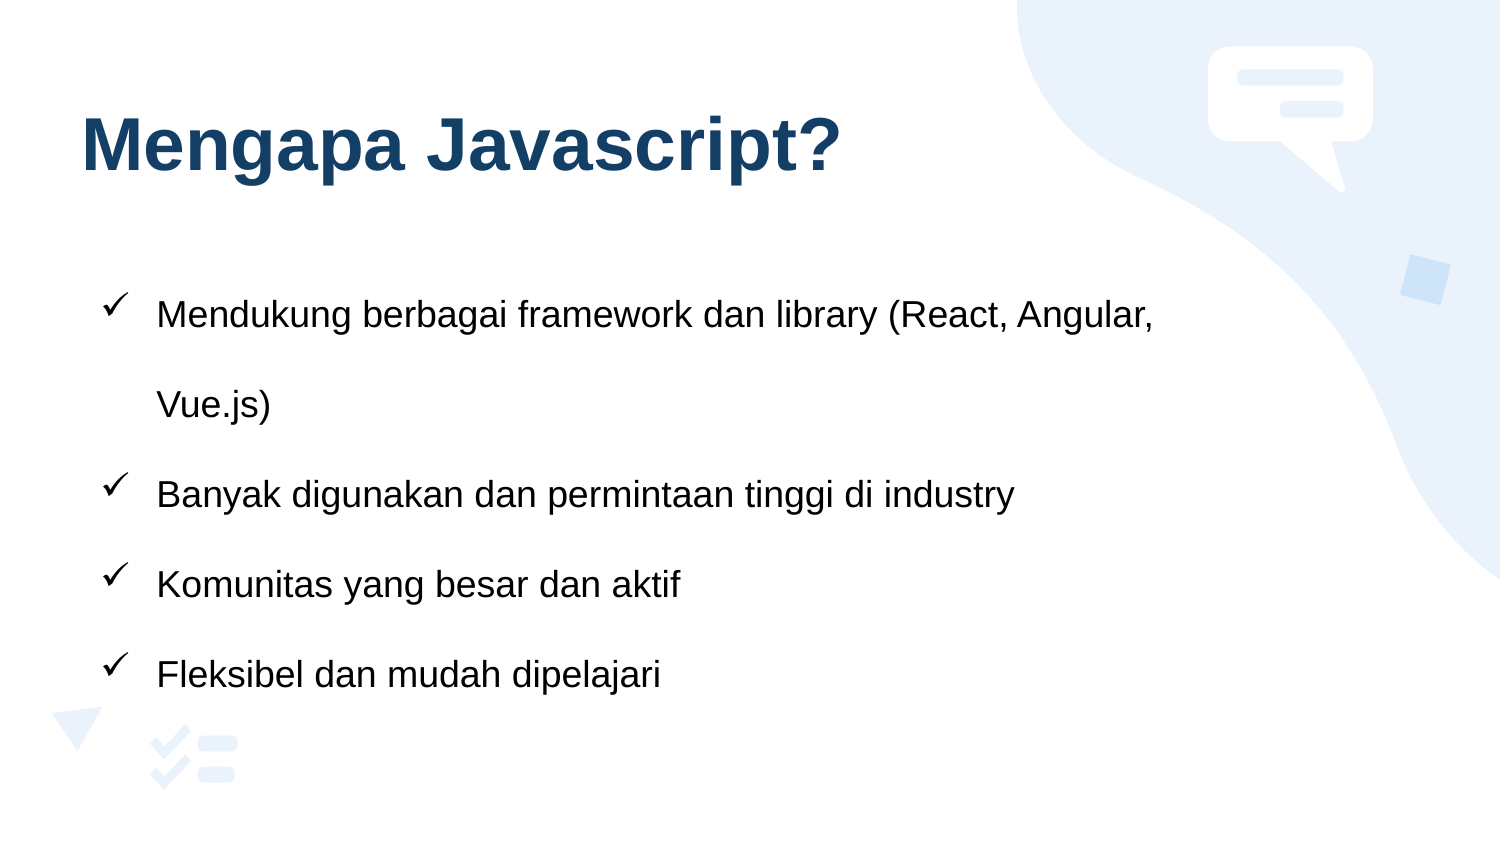

# Mengapa Javascript?
Mendukung berbagai framework dan library (React, Angular, Vue.js)
Banyak digunakan dan permintaan tinggi di industry
Komunitas yang besar dan aktif
Fleksibel dan mudah dipelajari